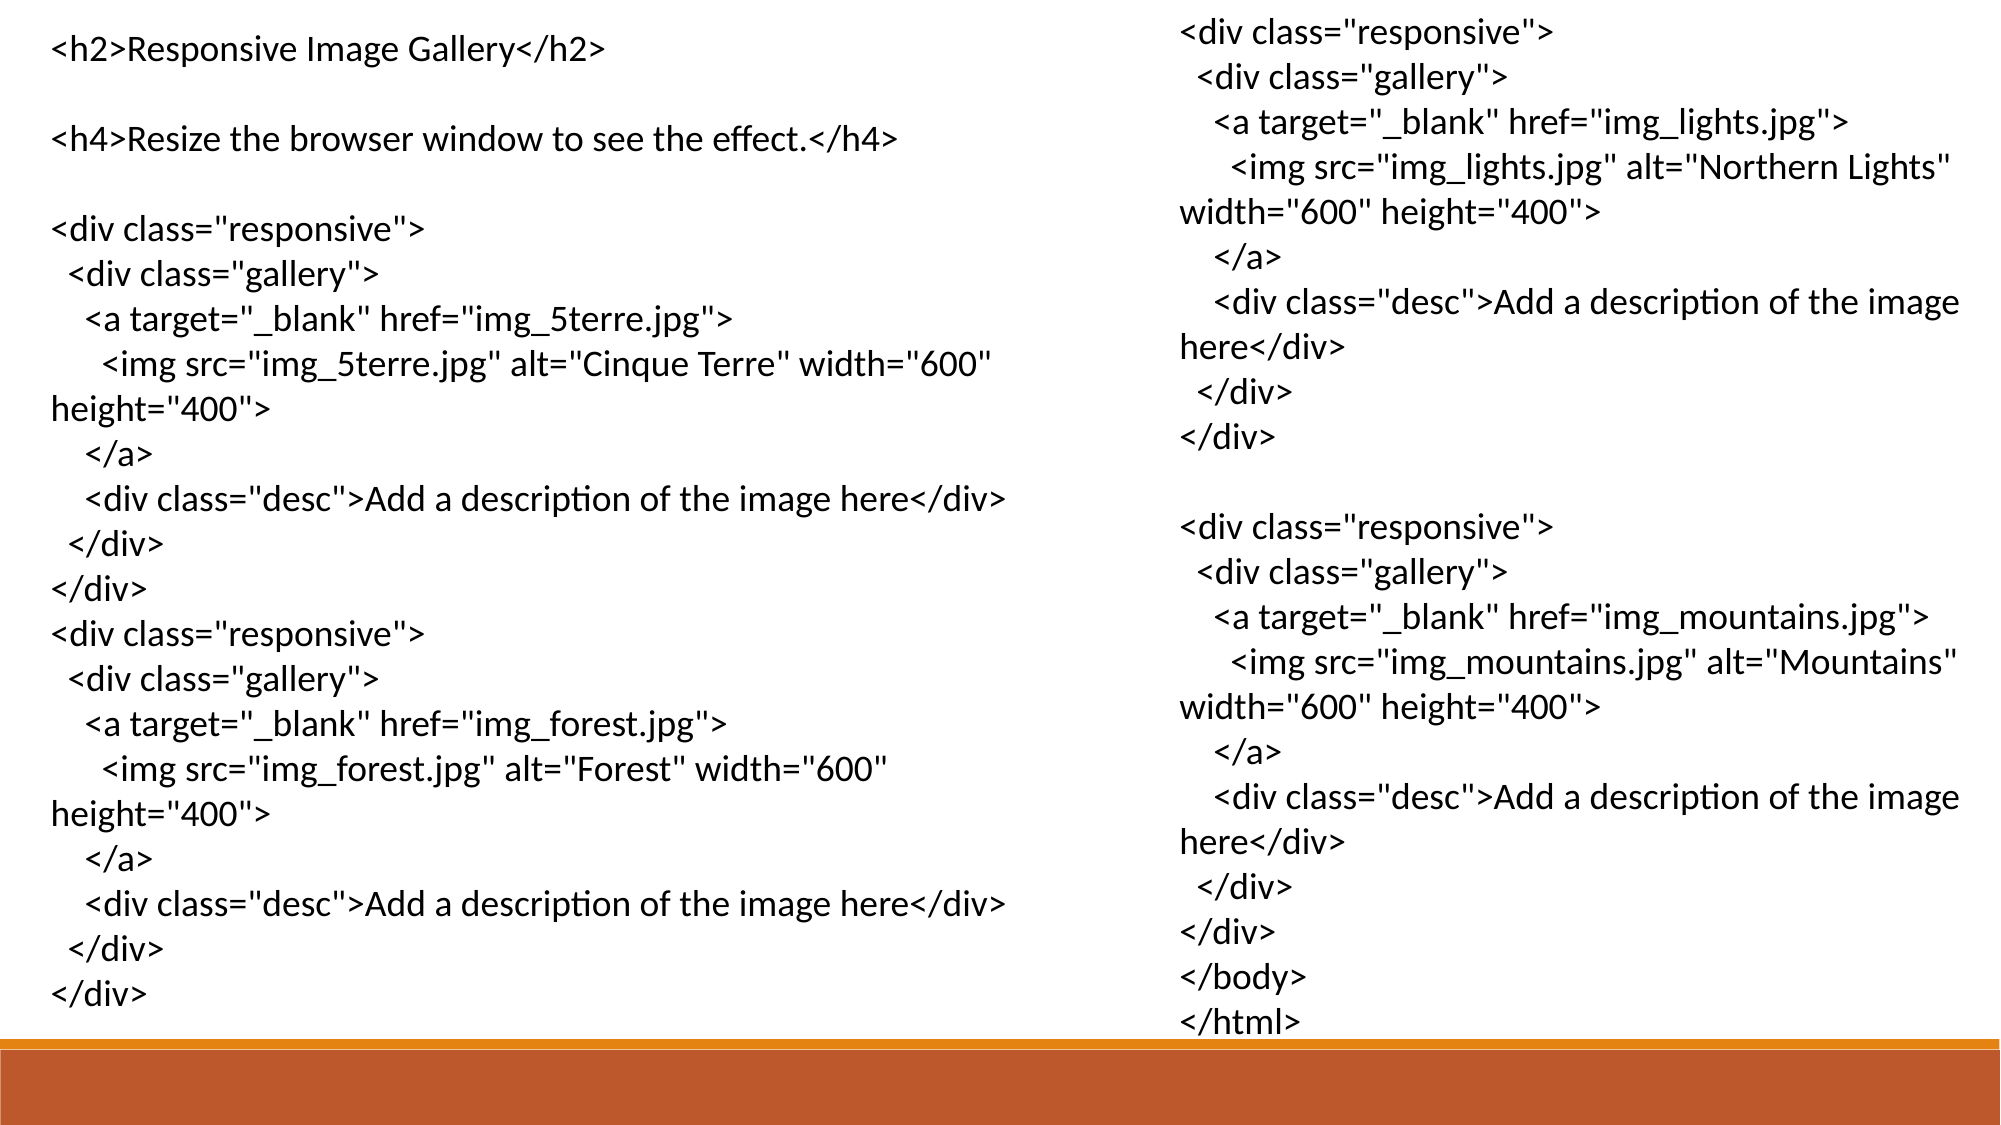

<div class="responsive">
  <div class="gallery">
    <a target="_blank" href="img_lights.jpg">
      <img src="img_lights.jpg" alt="Northern Lights" width="600" height="400">
    </a>
    <div class="desc">Add a description of the image here</div>
  </div>
</div>

<div class="responsive">
  <div class="gallery">
    <a target="_blank" href="img_mountains.jpg">
      <img src="img_mountains.jpg" alt="Mountains" width="600" height="400">
    </a>
    <div class="desc">Add a description of the image here</div>
  </div>
</div>
</body>
</html>
<h2>Responsive Image Gallery</h2>

<h4>Resize the browser window to see the effect.</h4>

<div class="responsive">
  <div class="gallery">
    <a target="_blank" href="img_5terre.jpg">
      <img src="img_5terre.jpg" alt="Cinque Terre" width="600" height="400">
    </a>
    <div class="desc">Add a description of the image here</div>
  </div>
</div>
<div class="responsive">
  <div class="gallery">
    <a target="_blank" href="img_forest.jpg">
      <img src="img_forest.jpg" alt="Forest" width="600" height="400">
    </a>
    <div class="desc">Add a description of the image here</div>
  </div>
</div>